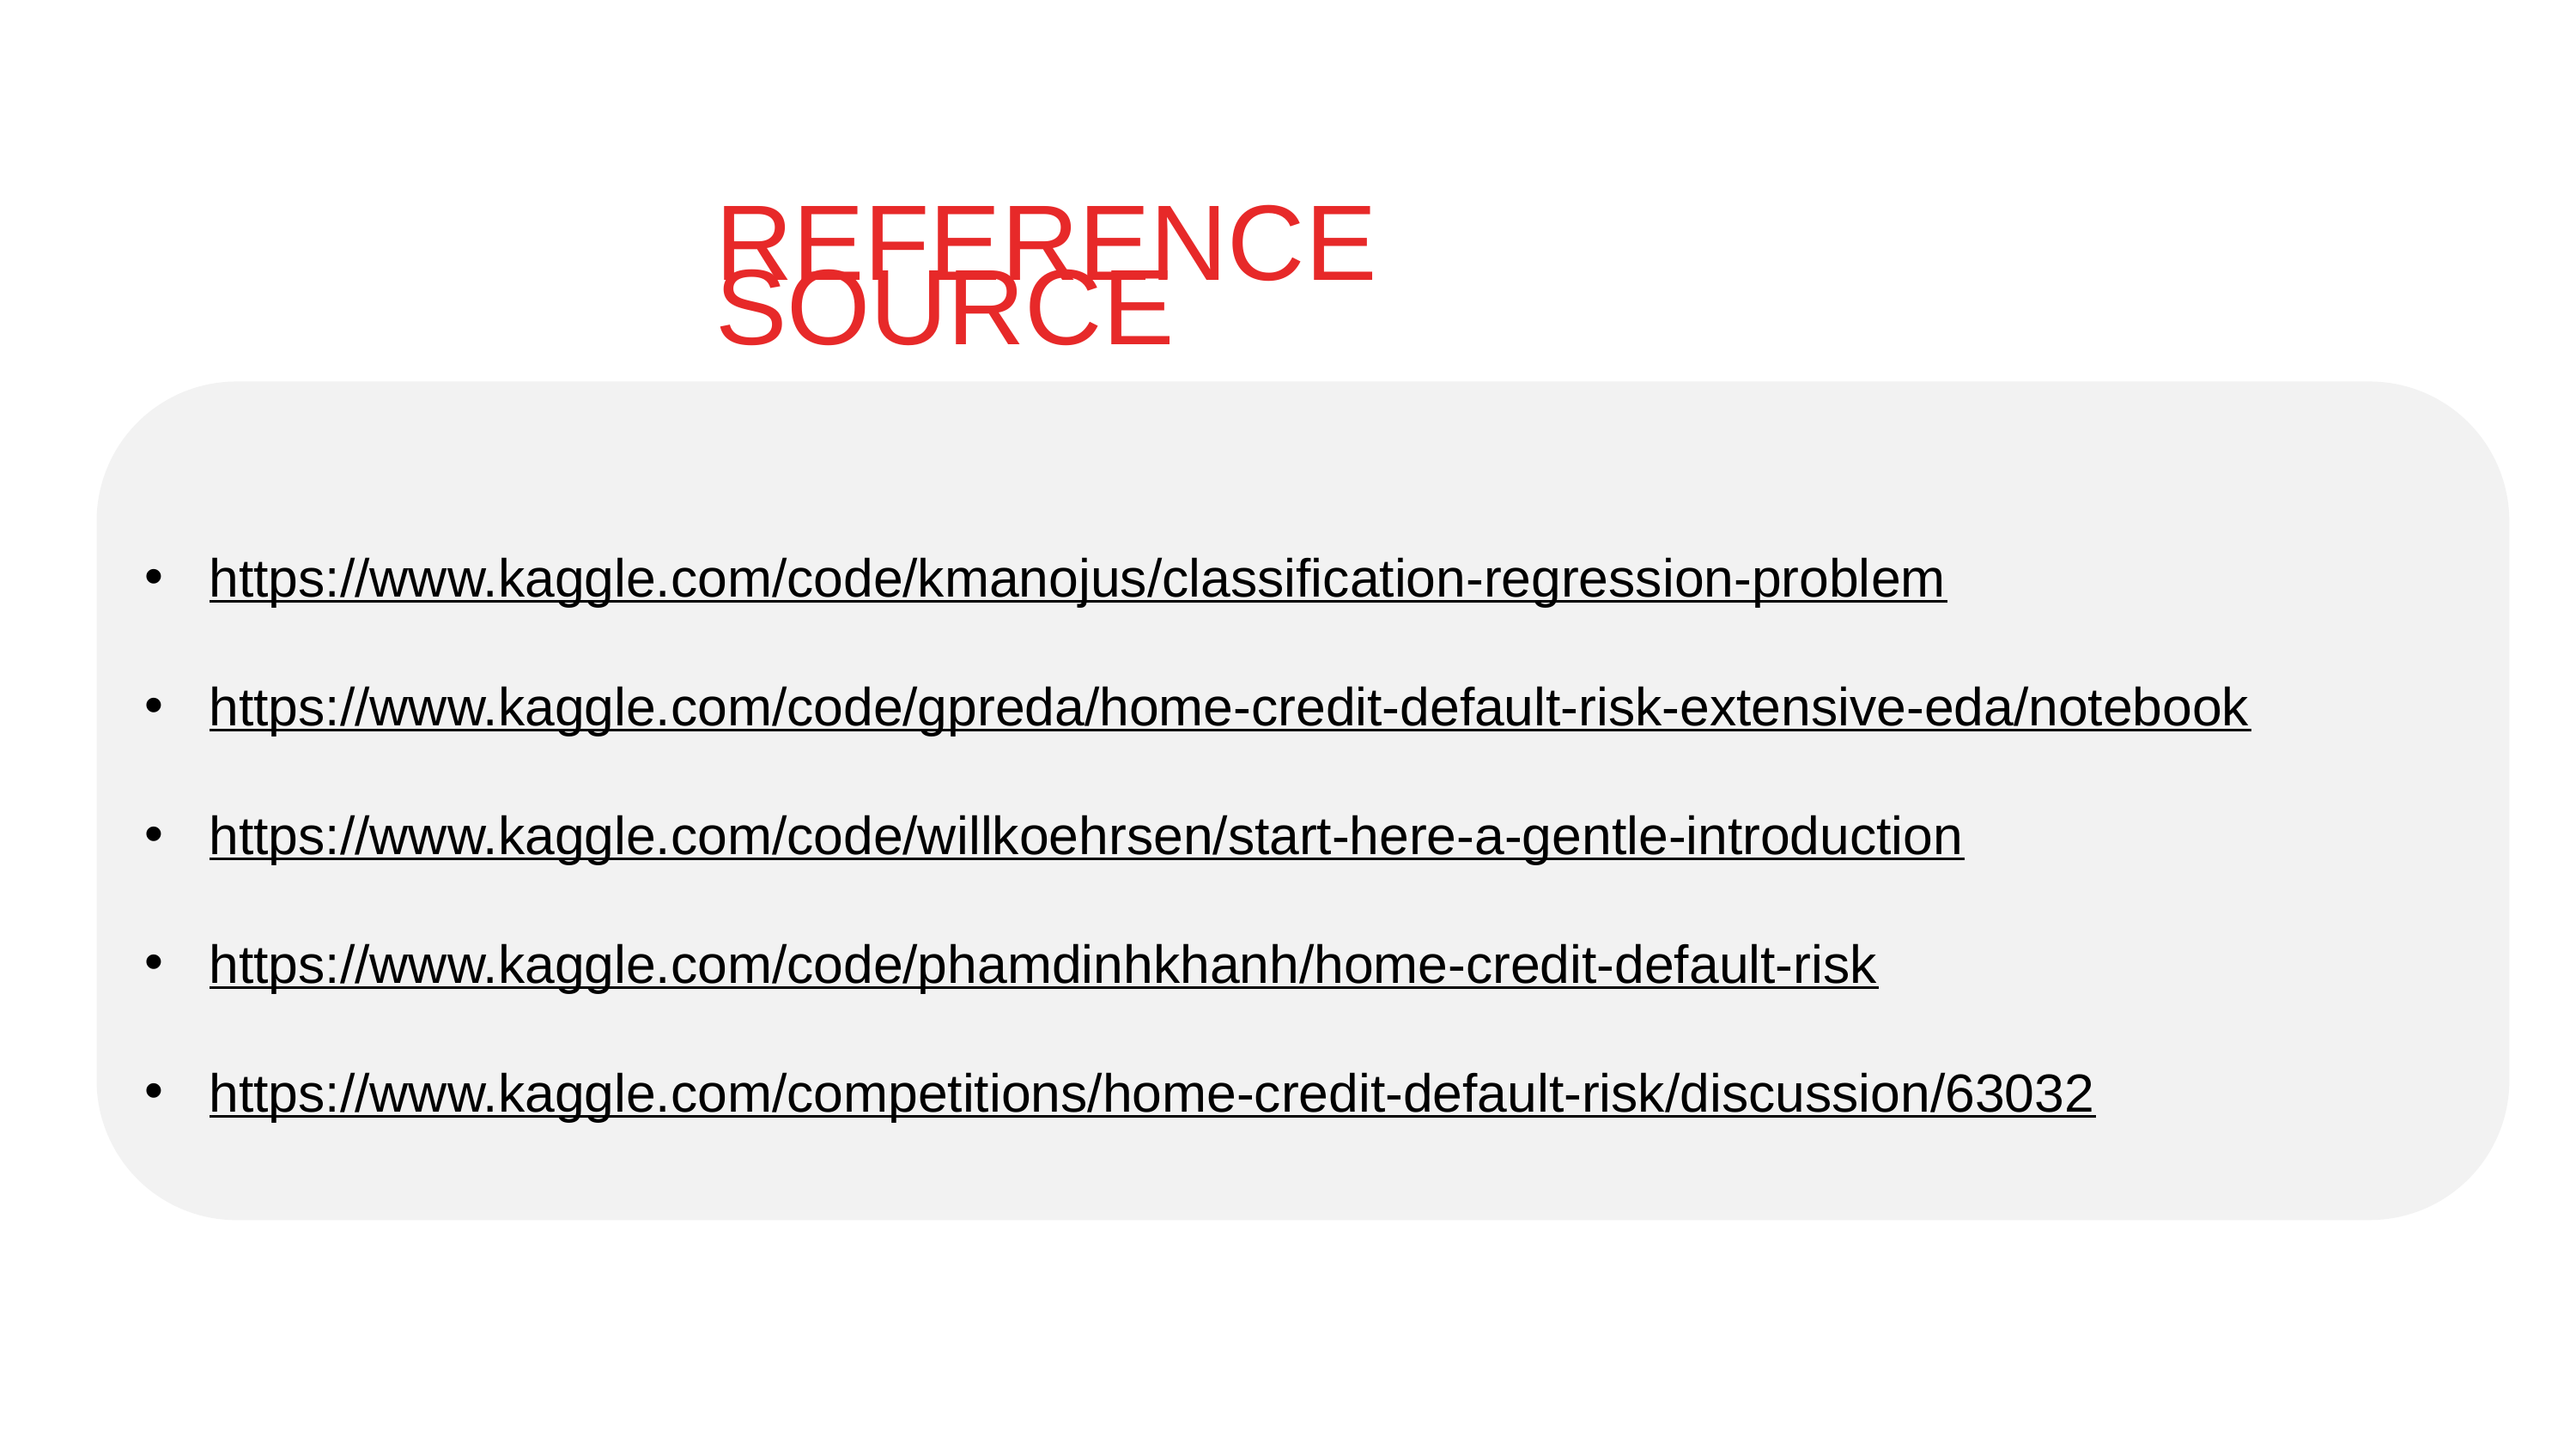

REFERENCE SOURCE

https://www.kaggle.com/code/kmanojus/classification-regression-problem
https://www.kaggle.com/code/gpreda/home-credit-default-risk-extensive-eda/notebook
https://www.kaggle.com/code/willkoehrsen/start-here-a-gentle-introduction
https://www.kaggle.com/code/phamdinhkhanh/home-credit-default-risk
https://www.kaggle.com/competitions/home-credit-default-risk/discussion/63032